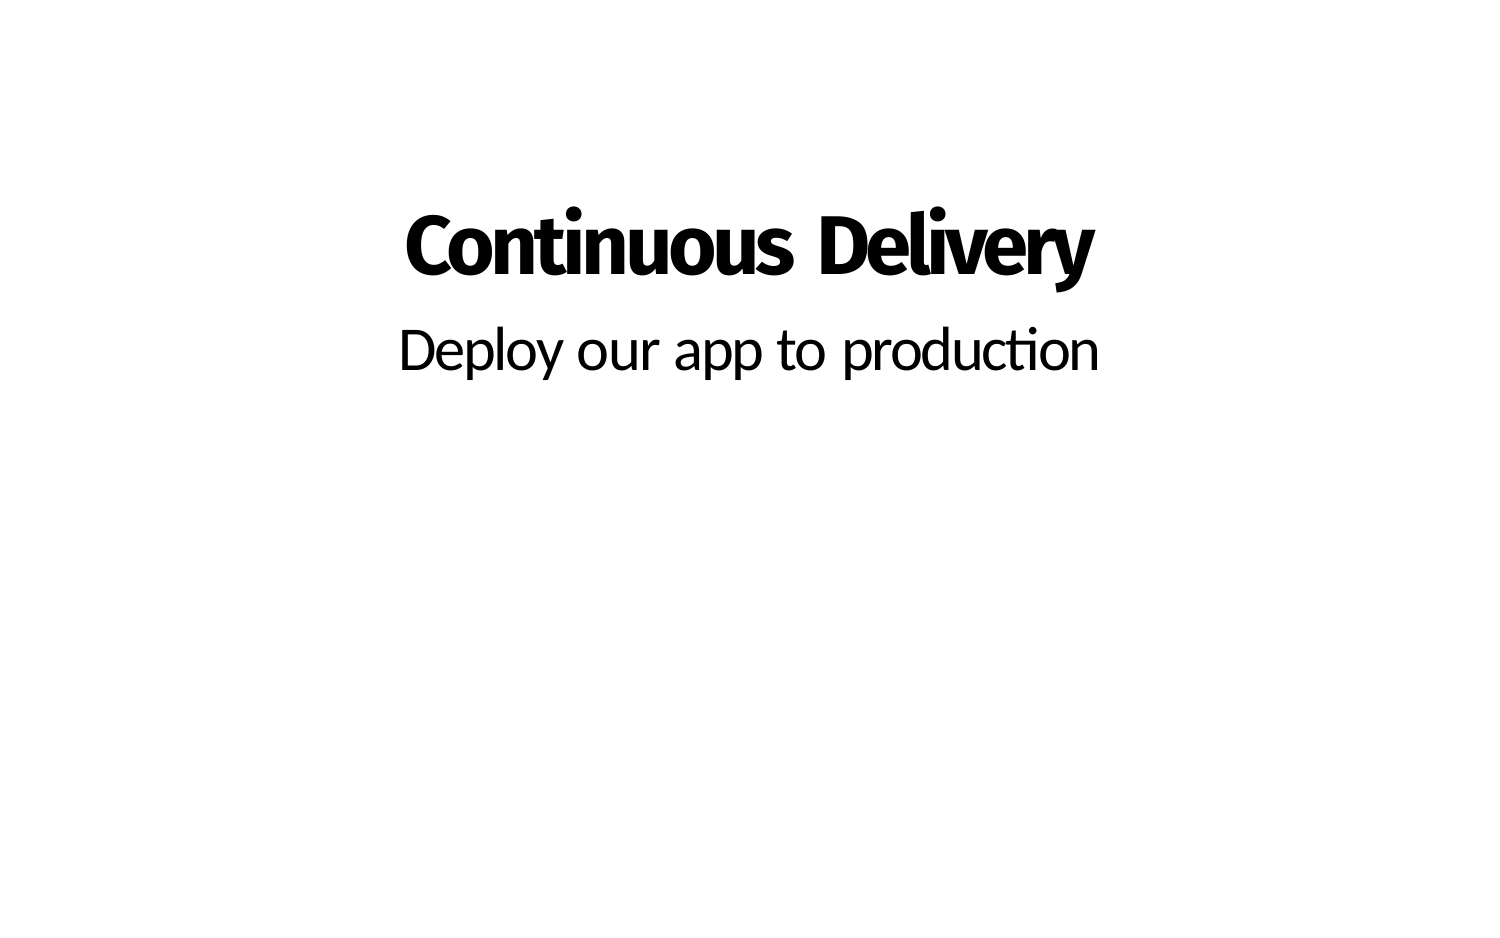

# Continuous Delivery
Deploy our app to production